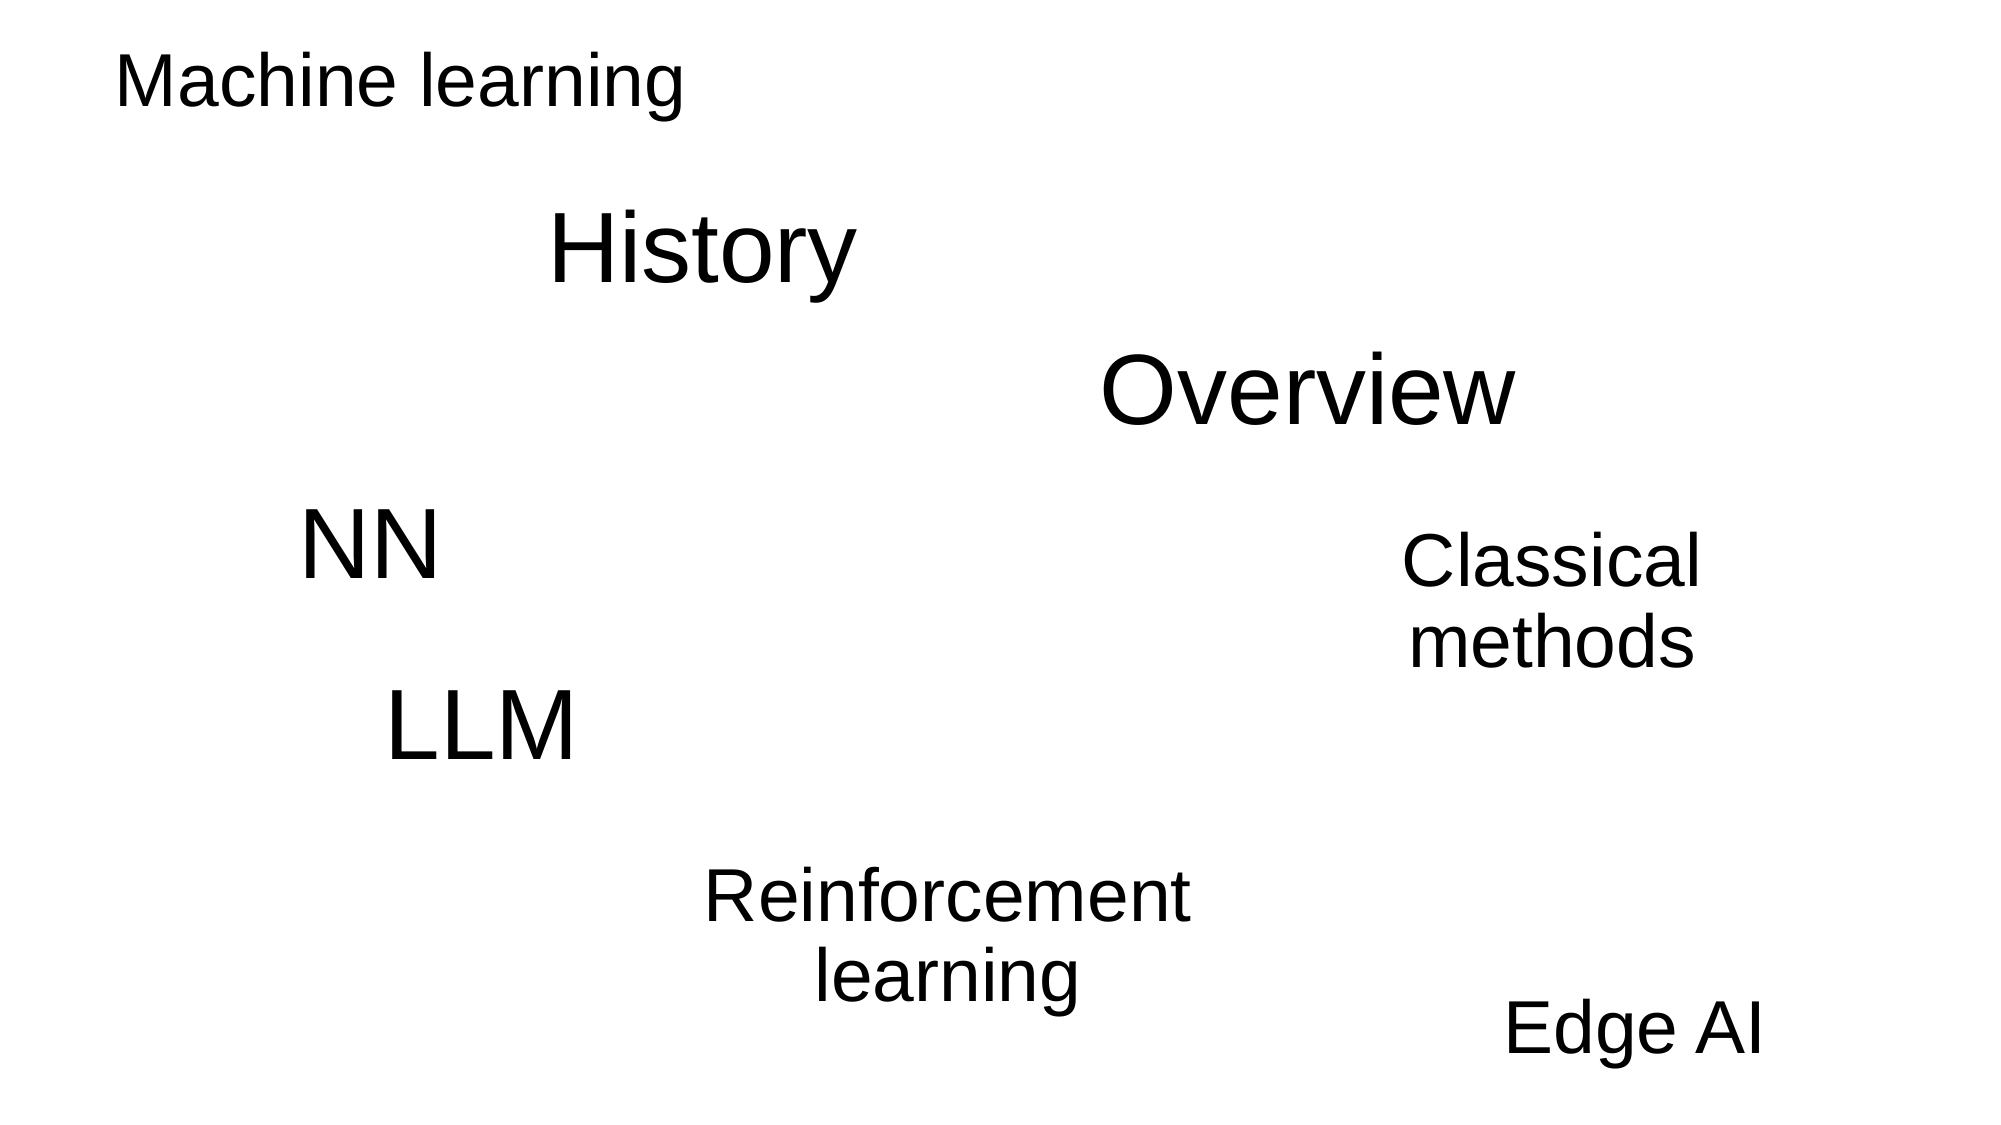

# Machine learning
History
Overview
NN
Classical methods
LLM
Reinforcement learning
Edge AI